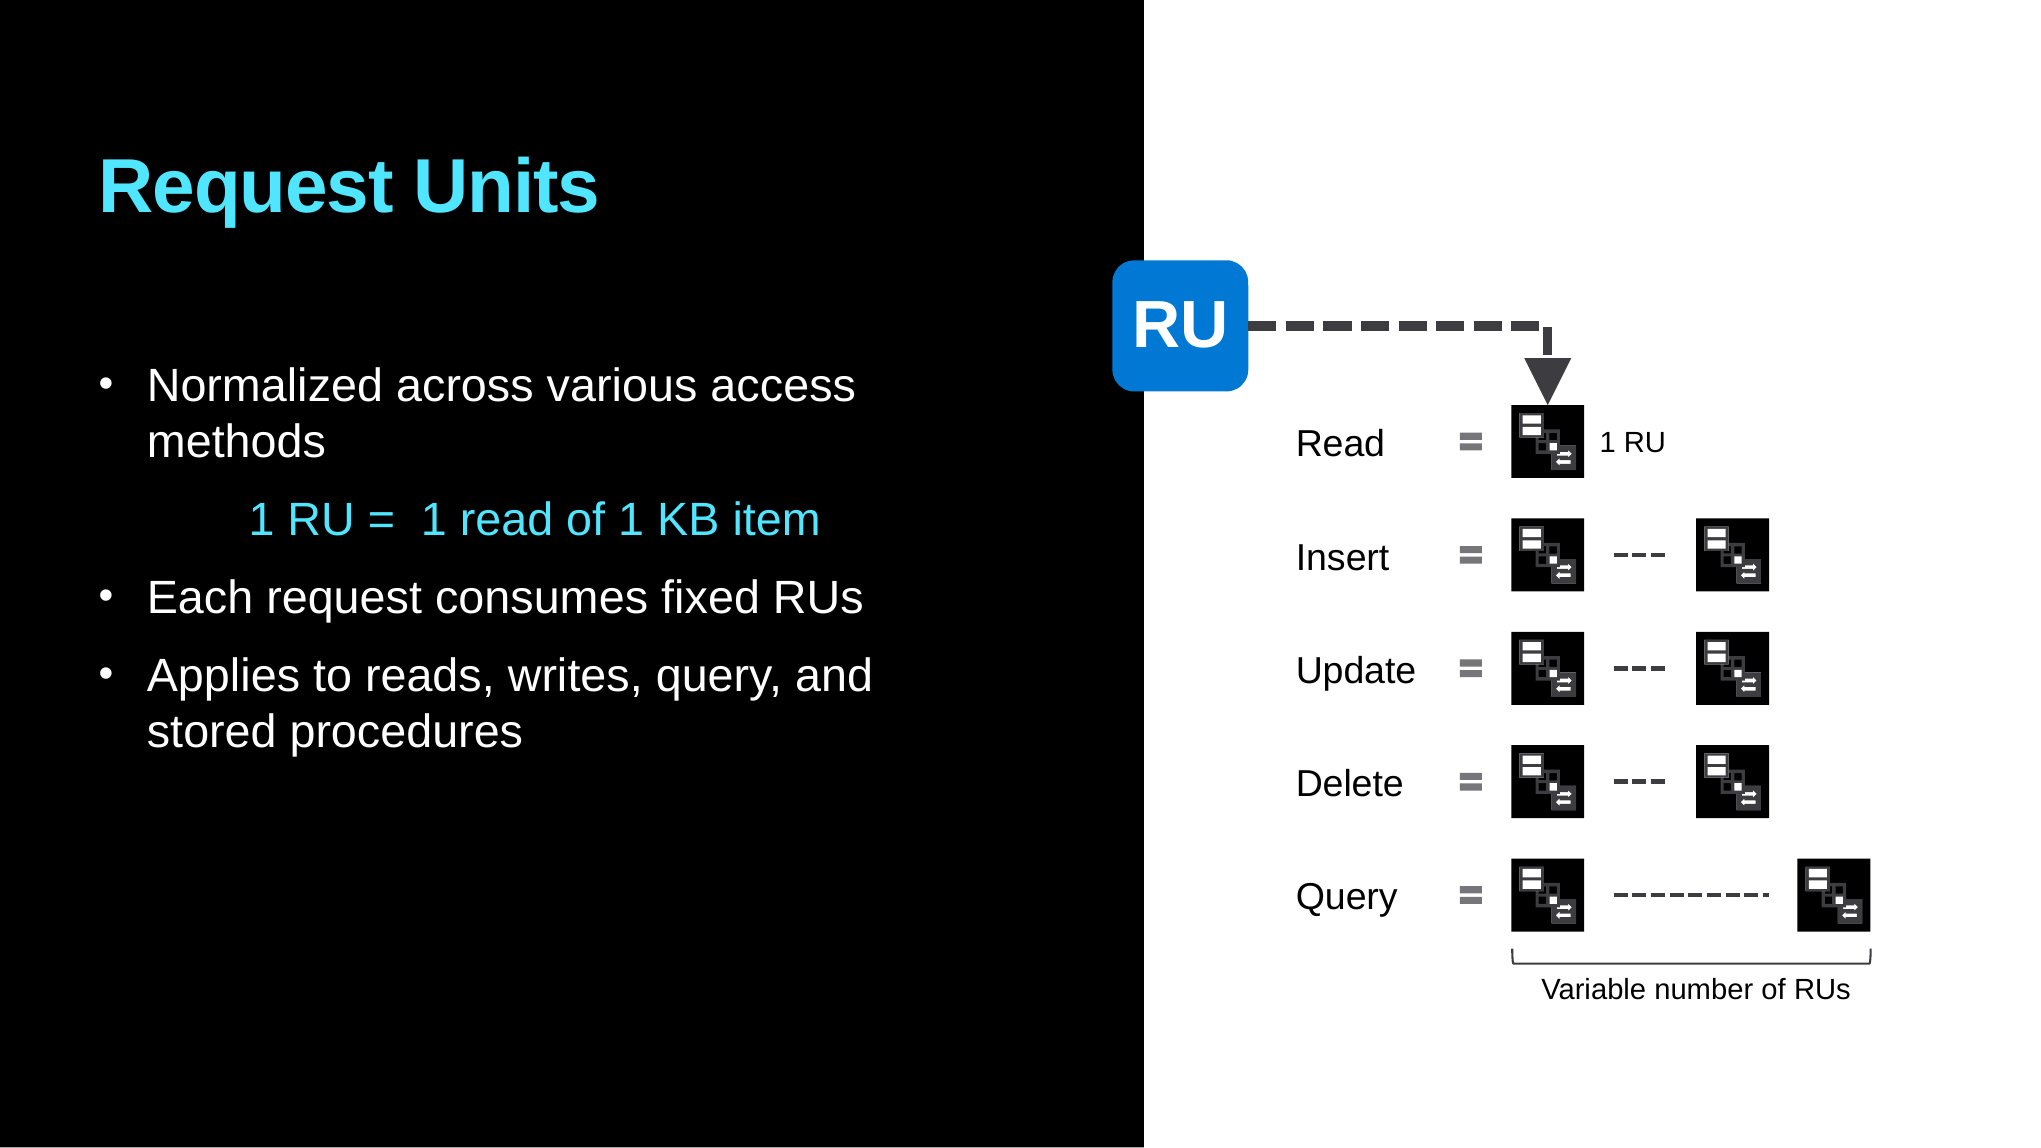

Request Units
RU
Normalized across various access methods
	1 RU =  1 read of 1 KB item
Each request consumes fixed RUs
Applies to reads, writes, query, and stored procedures

1 RU
Read

Insert

Update

Delete

Query

Variable number of RUs